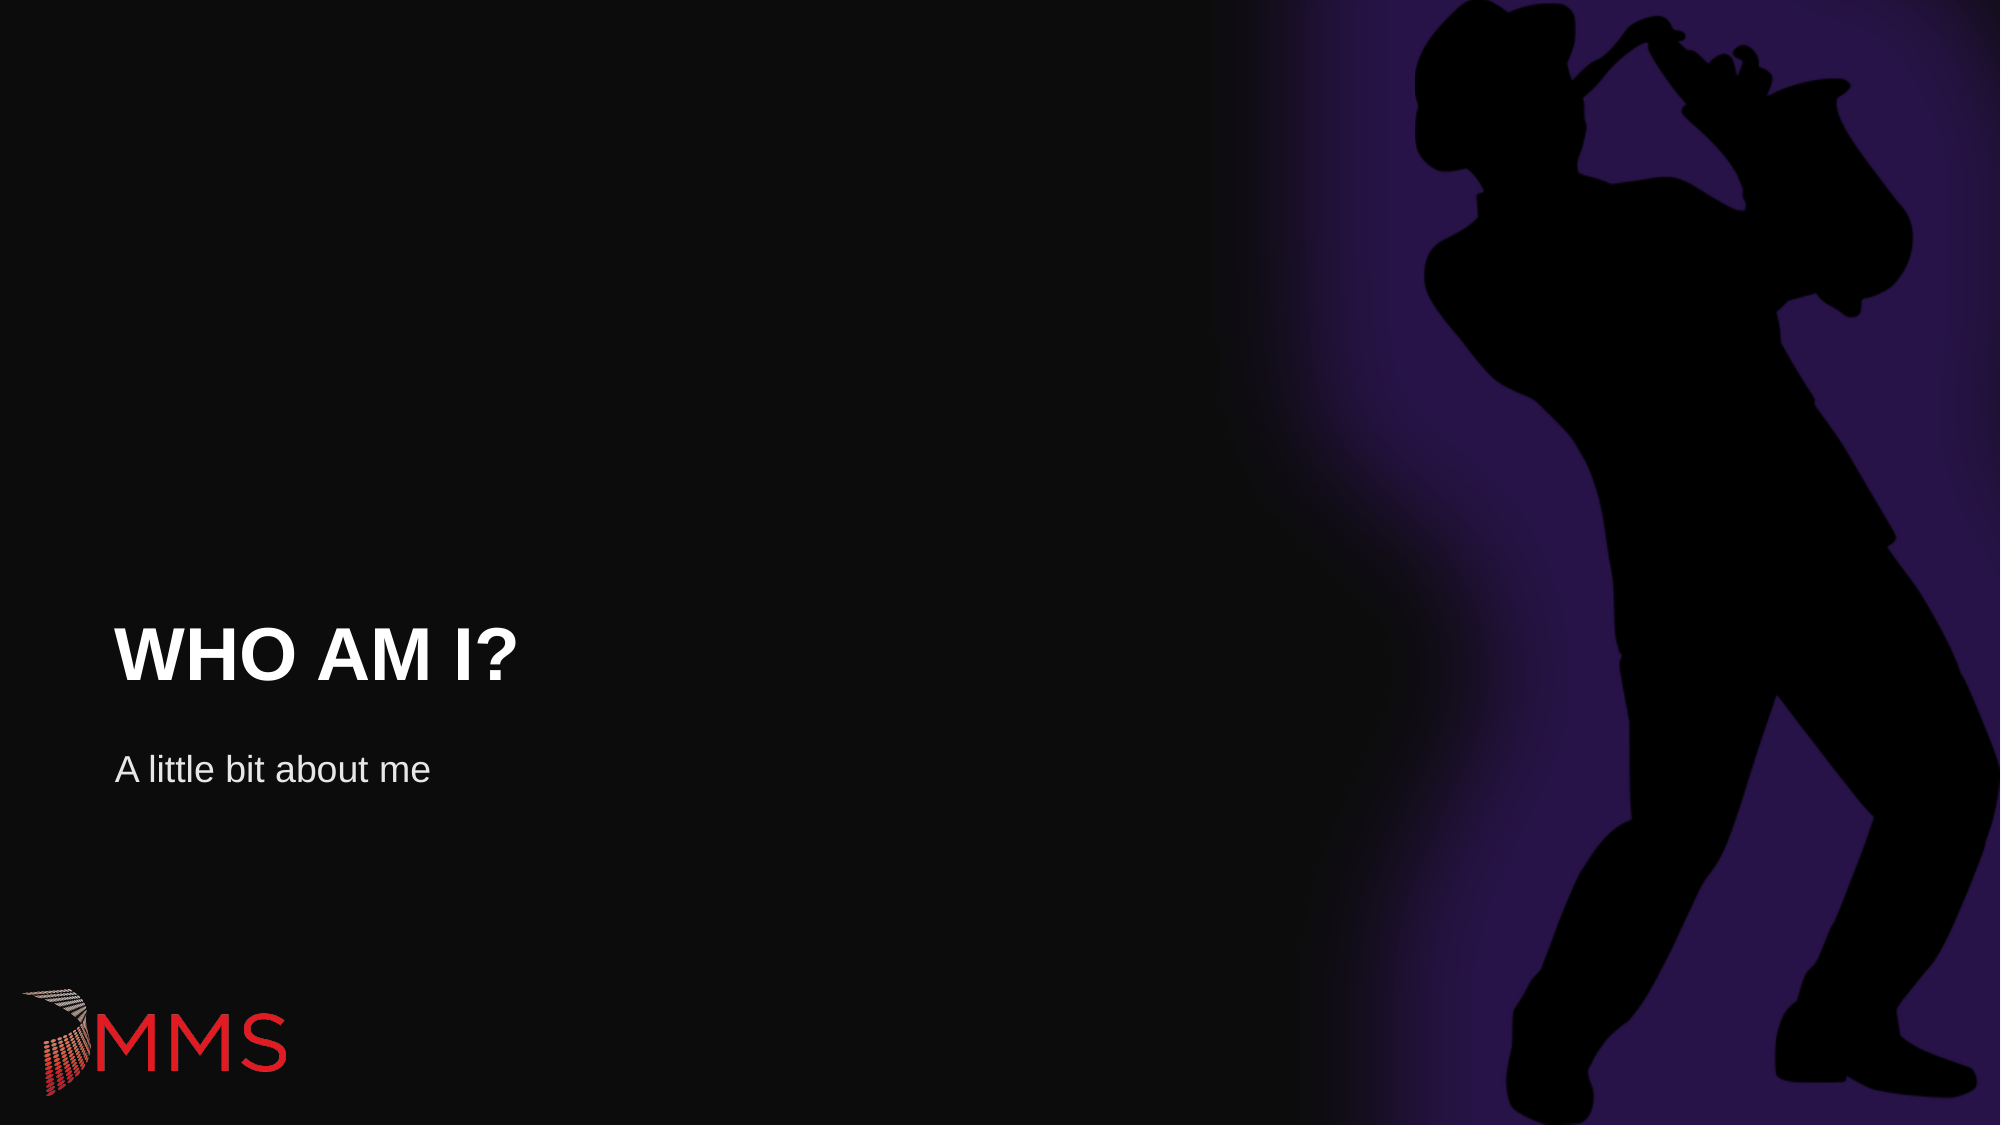

# Who Am I?
A little bit about me